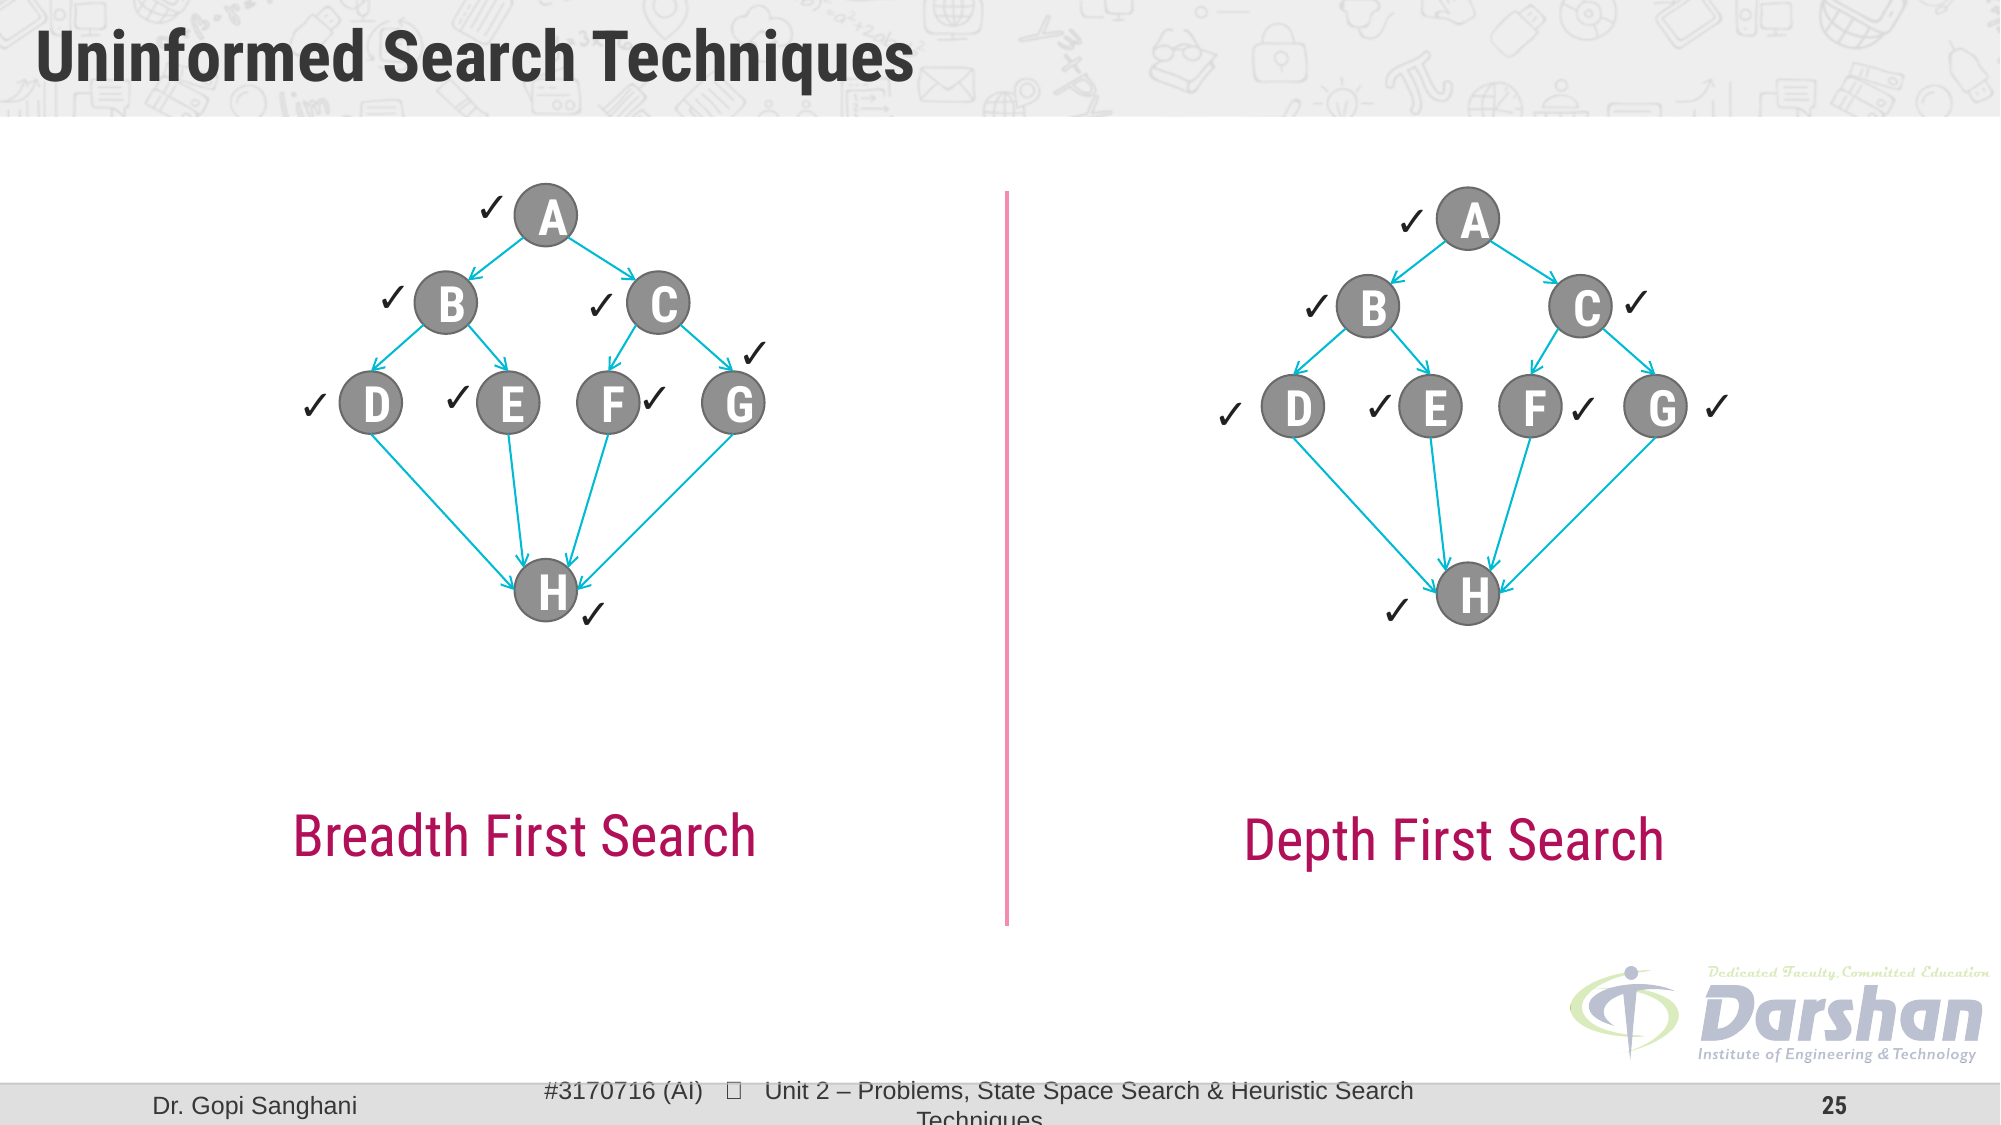

# Uninformed Search Techniques
✓
A
A
✓
✓
✓
✓
B
C
✓
B
C
✓
✓
✓
✓
D
E
F
G
✓
✓
D
E
F
✓
G
✓
H
H
✓
✓
Breadth First Search
Depth First Search